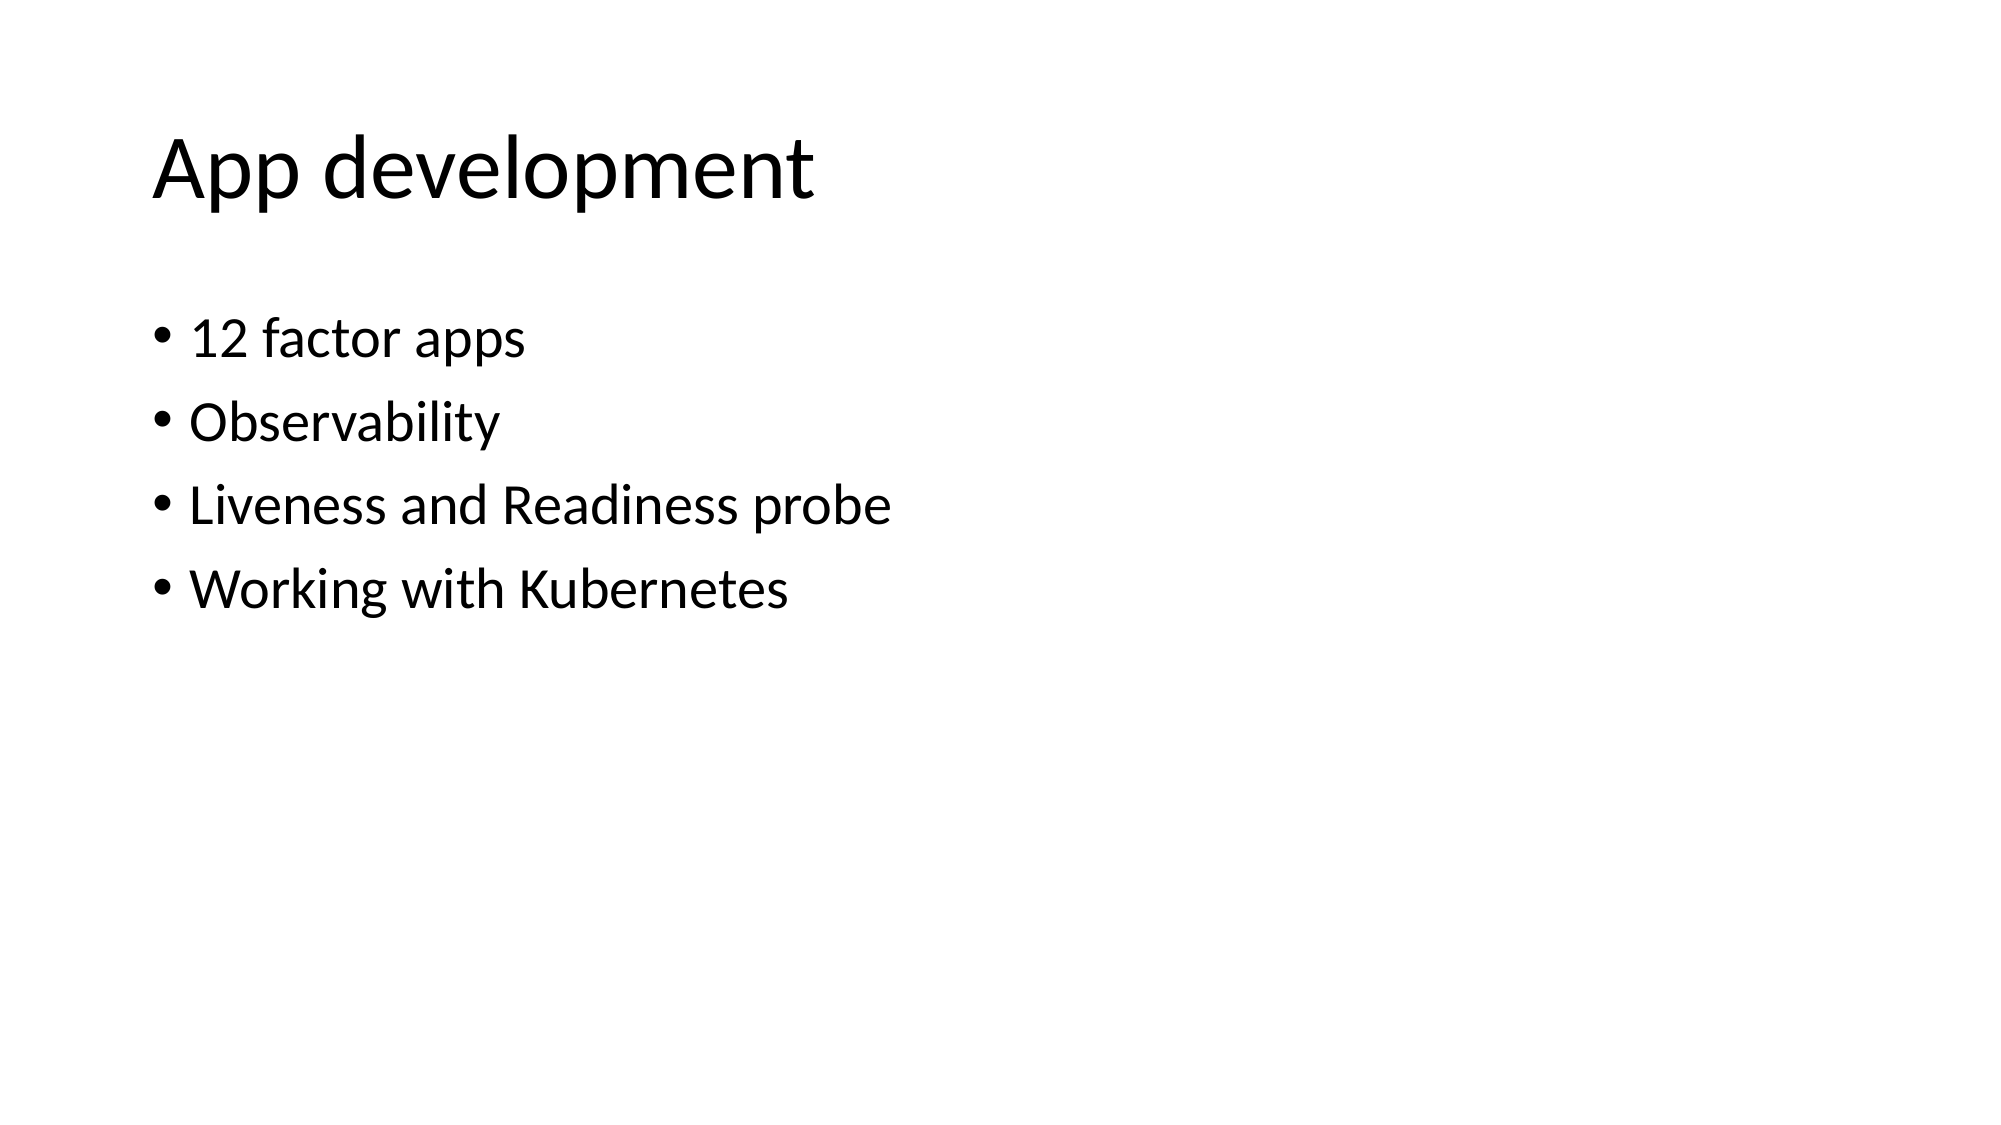

# App development
12 factor apps
Observability
Liveness and Readiness probe
Working with Kubernetes